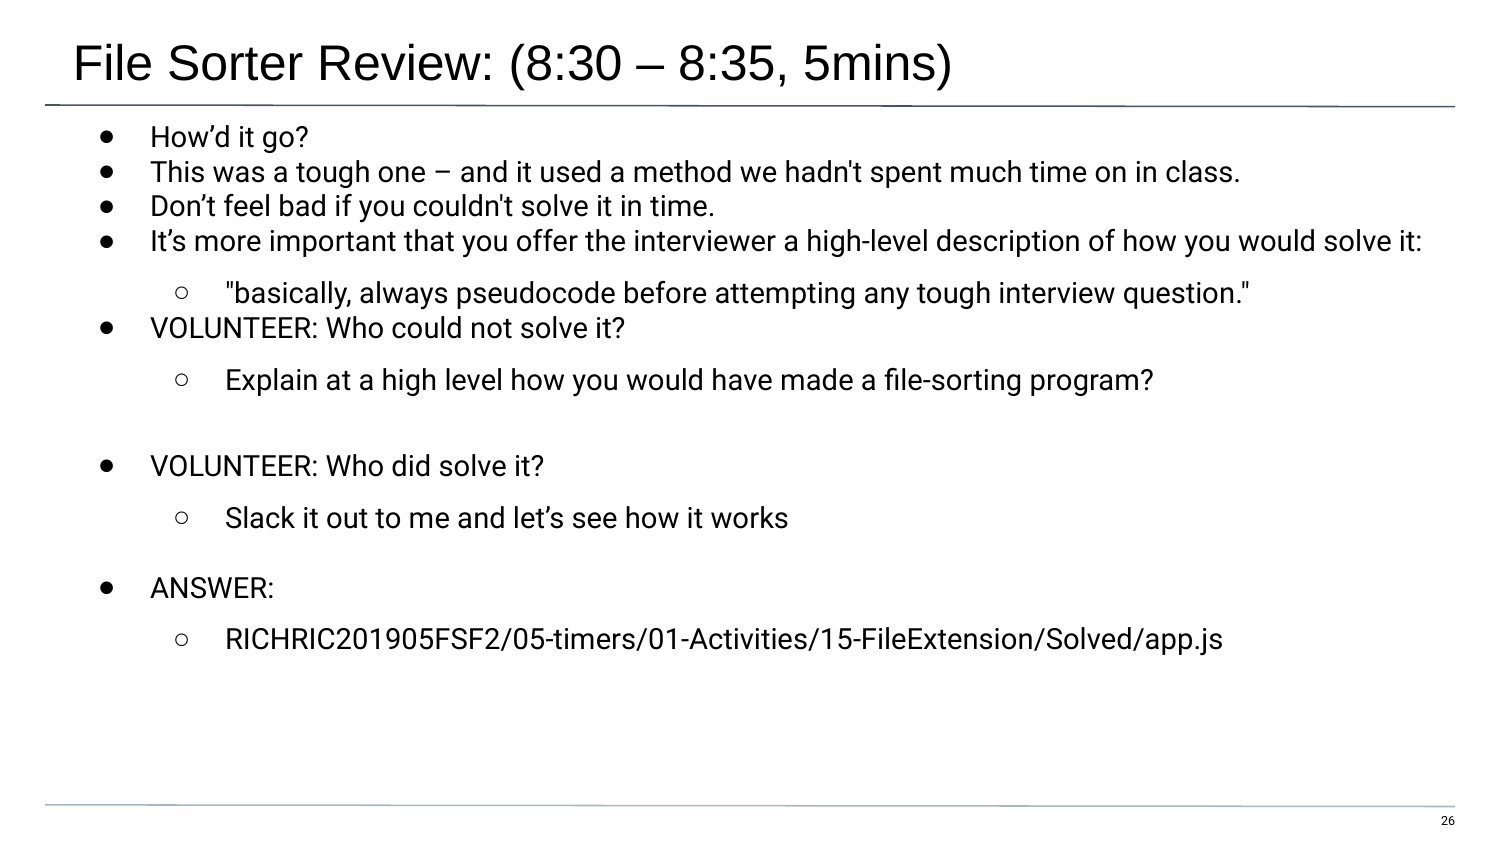

# File Sorter Review: (8:30 – 8:35, 5mins)
How’d it go?
This was a tough one – and it used a method we hadn't spent much time on in class.
Don’t feel bad if you couldn't solve it in time.
It’s more important that you offer the interviewer a high-level description of how you would solve it:
"basically, always pseudocode before attempting any tough interview question."
VOLUNTEER: Who could not solve it?
Explain at a high level how you would have made a file-sorting program?

VOLUNTEER: Who did solve it?
Slack it out to me and let’s see how it works

ANSWER:
RICHRIC201905FSF2/05-timers/01-Activities/15-FileExtension/Solved/app.js